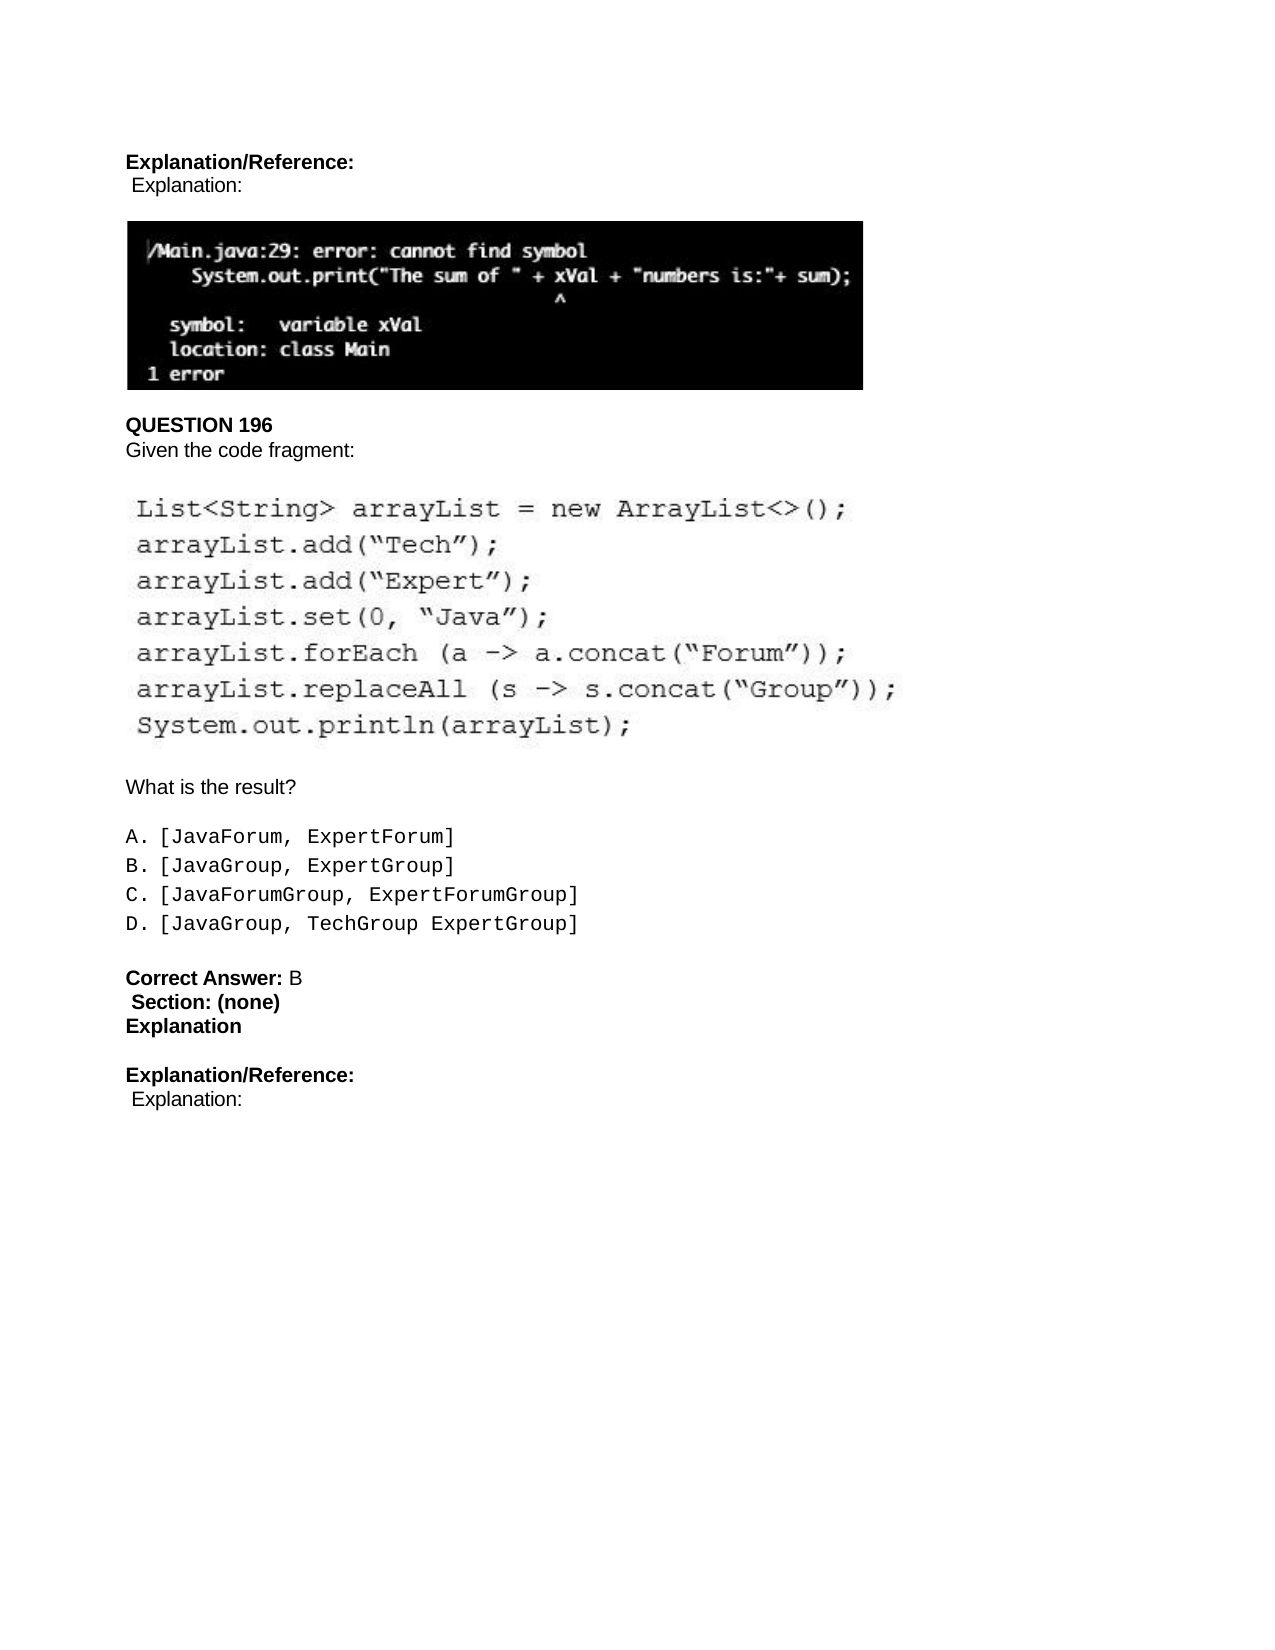

Explanation/Reference:  Explanation:

QUESTION 196
Given the code fragment:

What is the result?

[JavaForum, ExpertForum]
[JavaGroup, ExpertGroup]
[JavaForumGroup, ExpertForumGroup]
[JavaGroup, TechGroup ExpertGroup]

Correct Answer: B  Section: (none)  Explanation

Explanation/Reference:  Explanation: